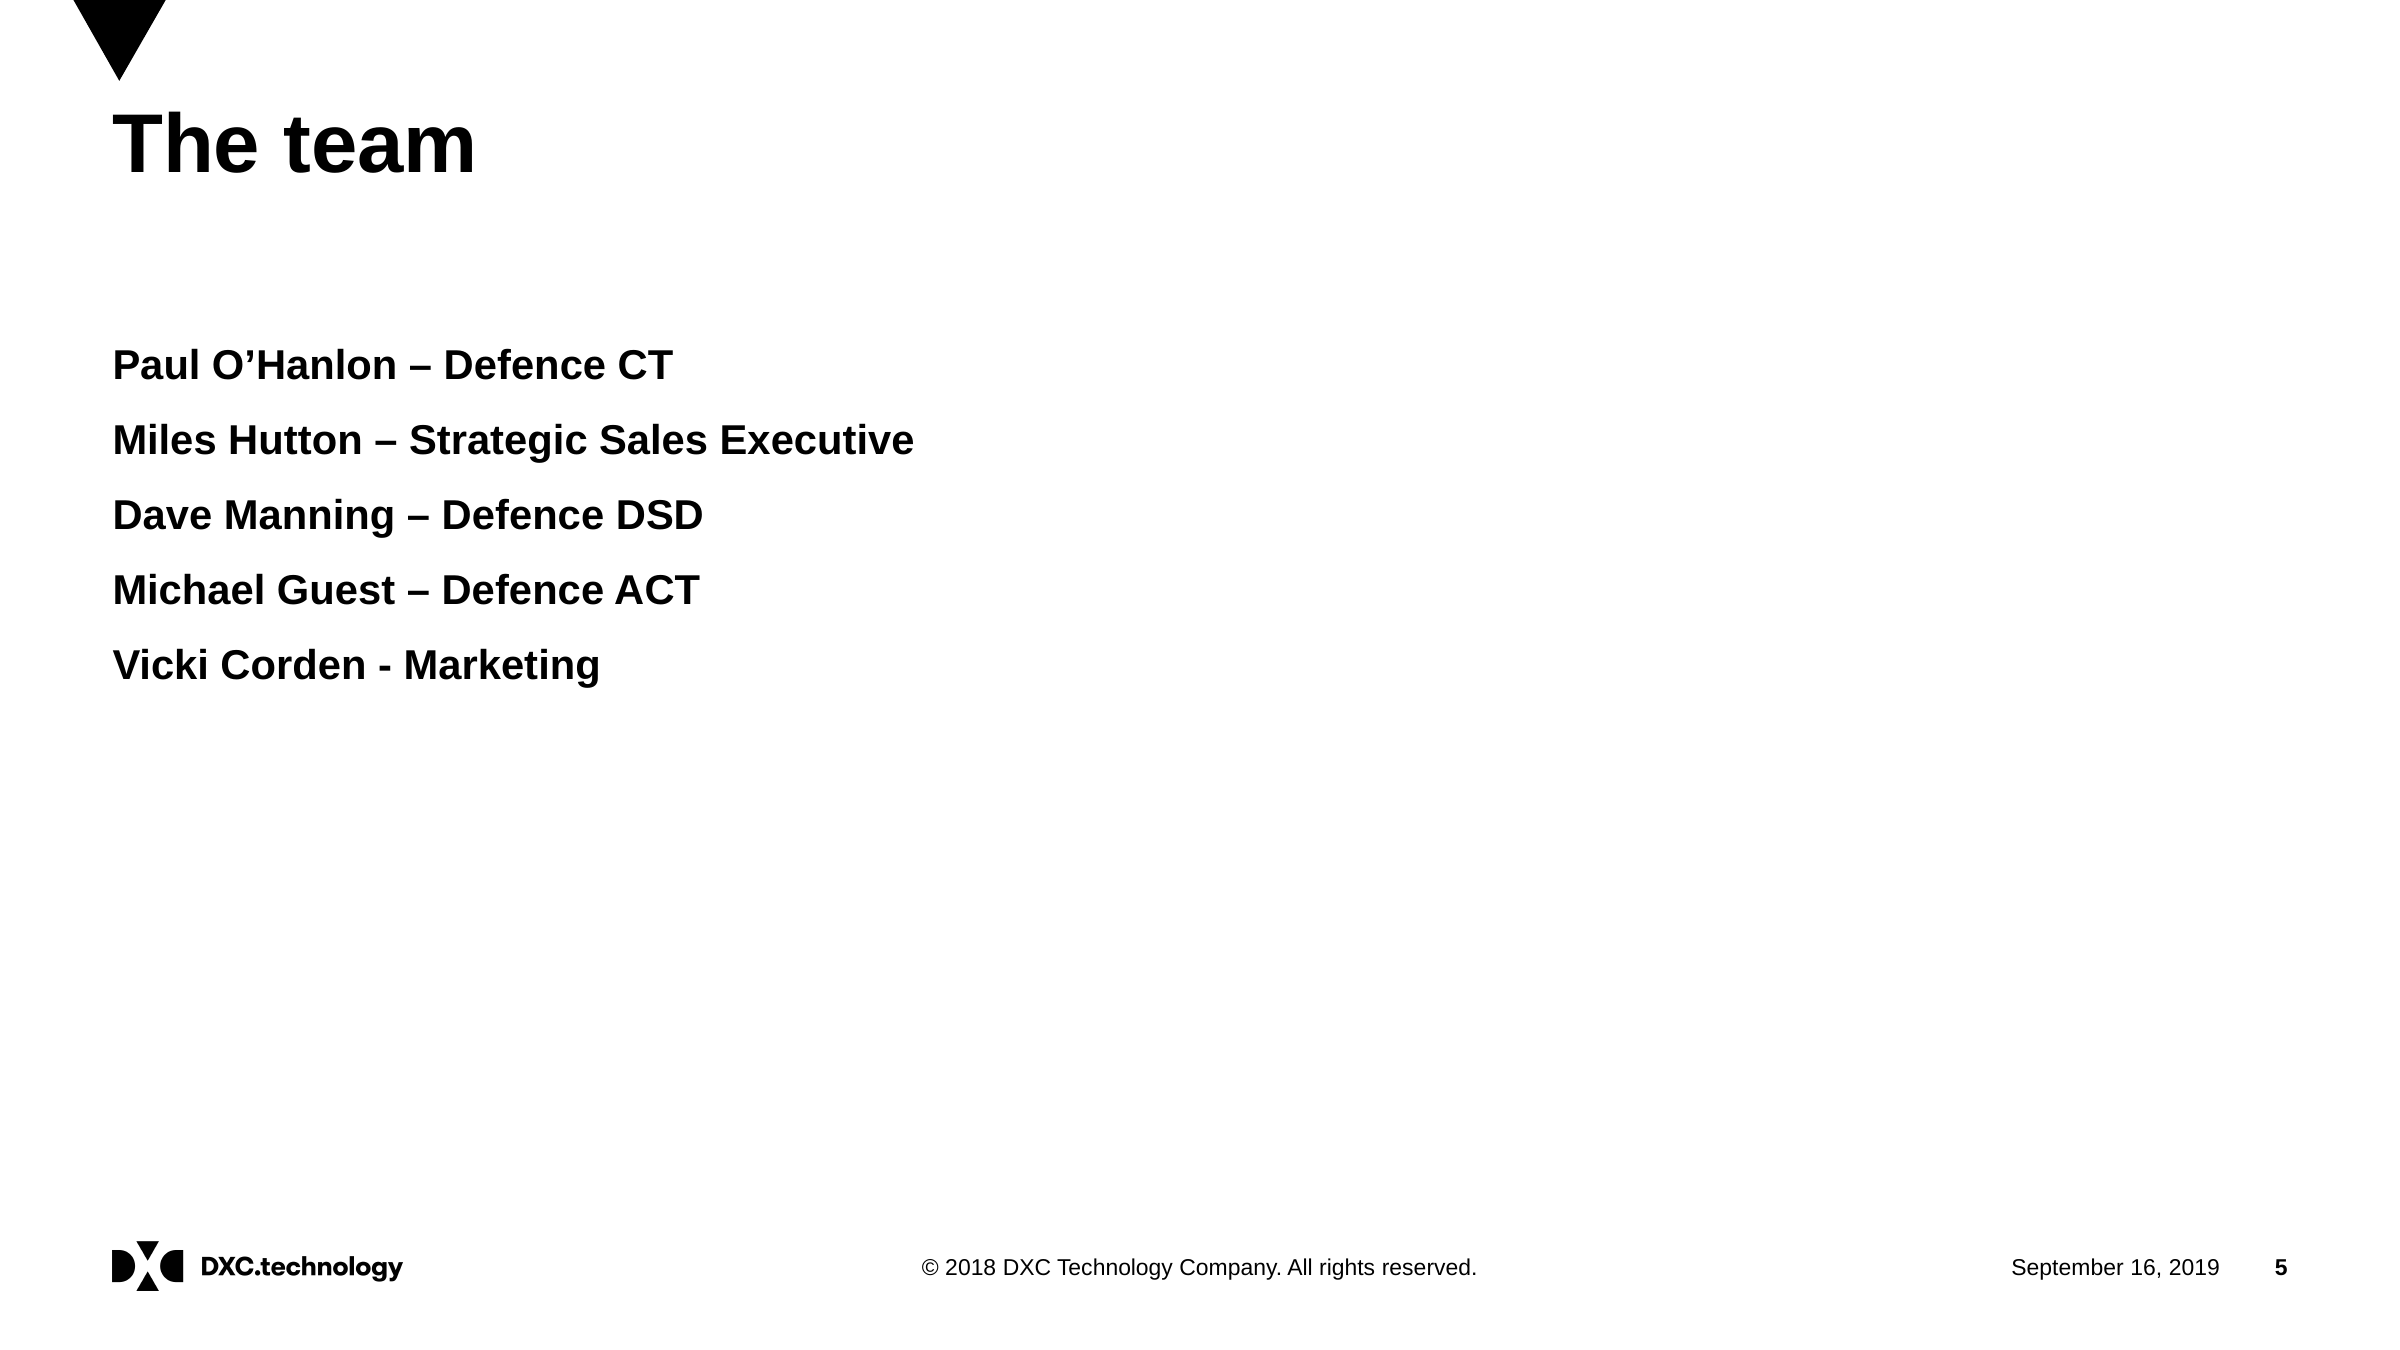

# The team
Paul O’Hanlon – Defence CT
Miles Hutton – Strategic Sales Executive
Dave Manning – Defence DSD
Michael Guest – Defence ACT
Vicki Corden - Marketing